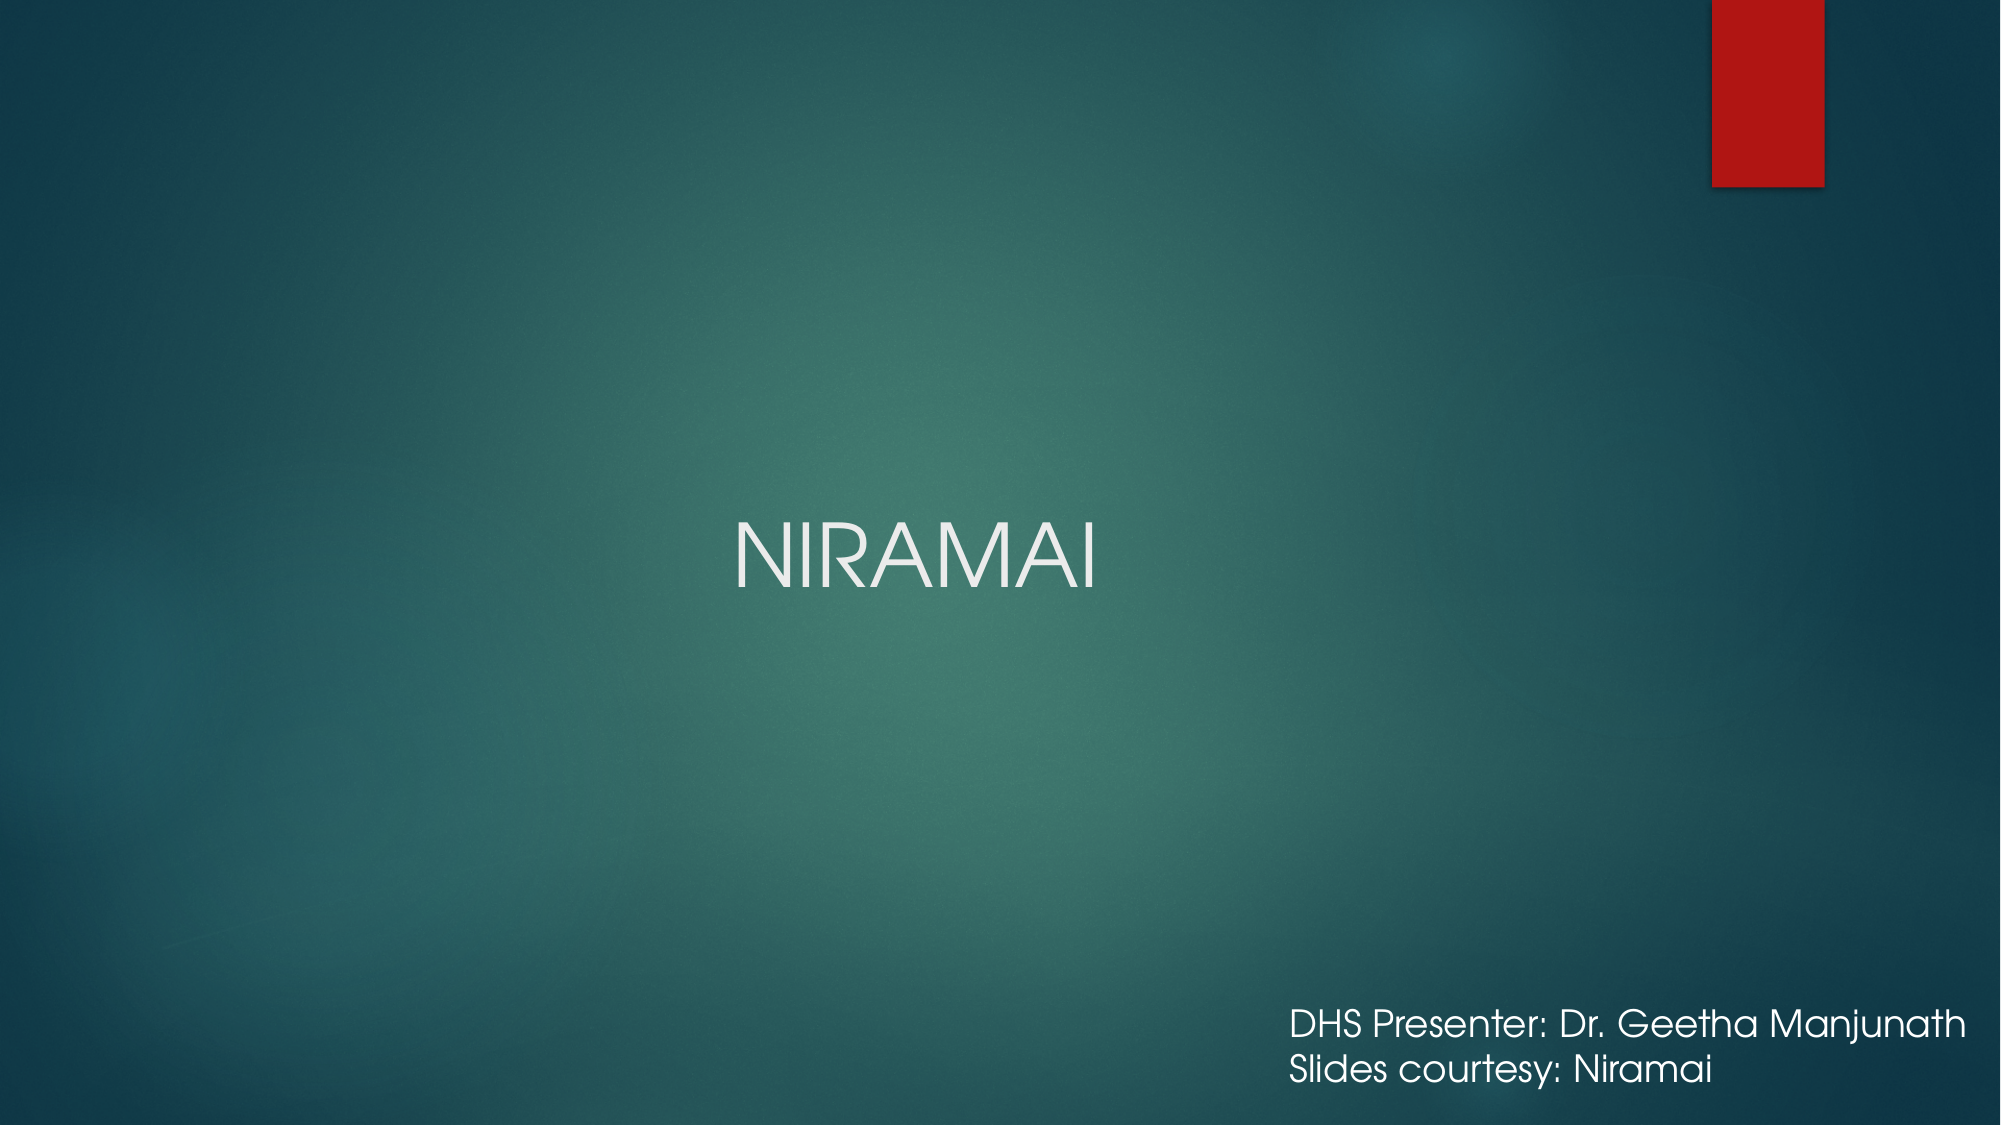

# NIRAMAI
DHS Presenter: Dr. Geetha Manjunath
Slides courtesy: Niramai